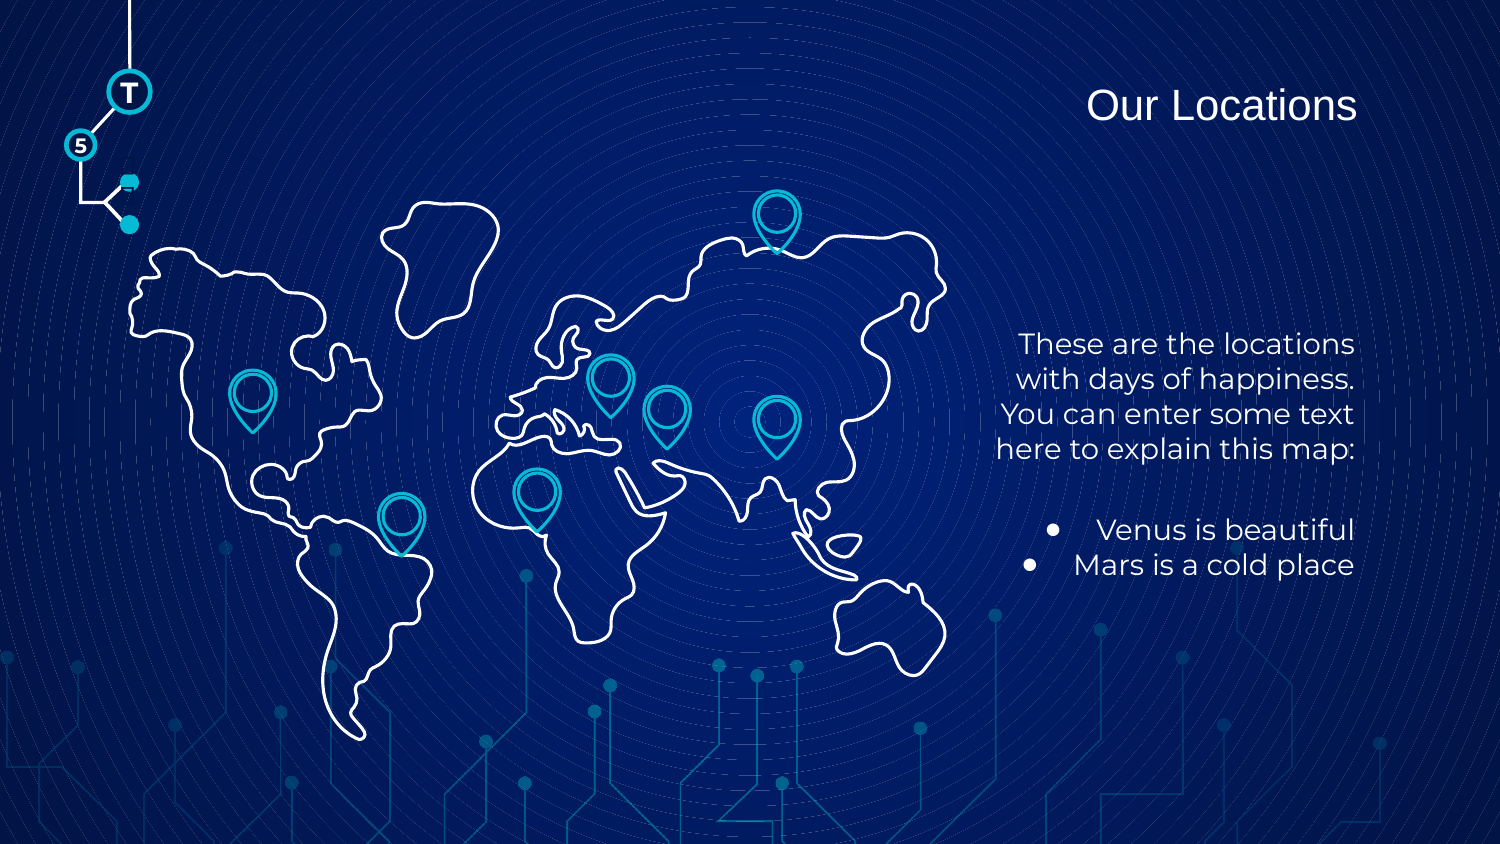

# Our Locations
T
5
🠺

🠺
These are the locations with days of happiness. You can enter some text here to explain this map:

Venus is beautiful
Mars is a cold place